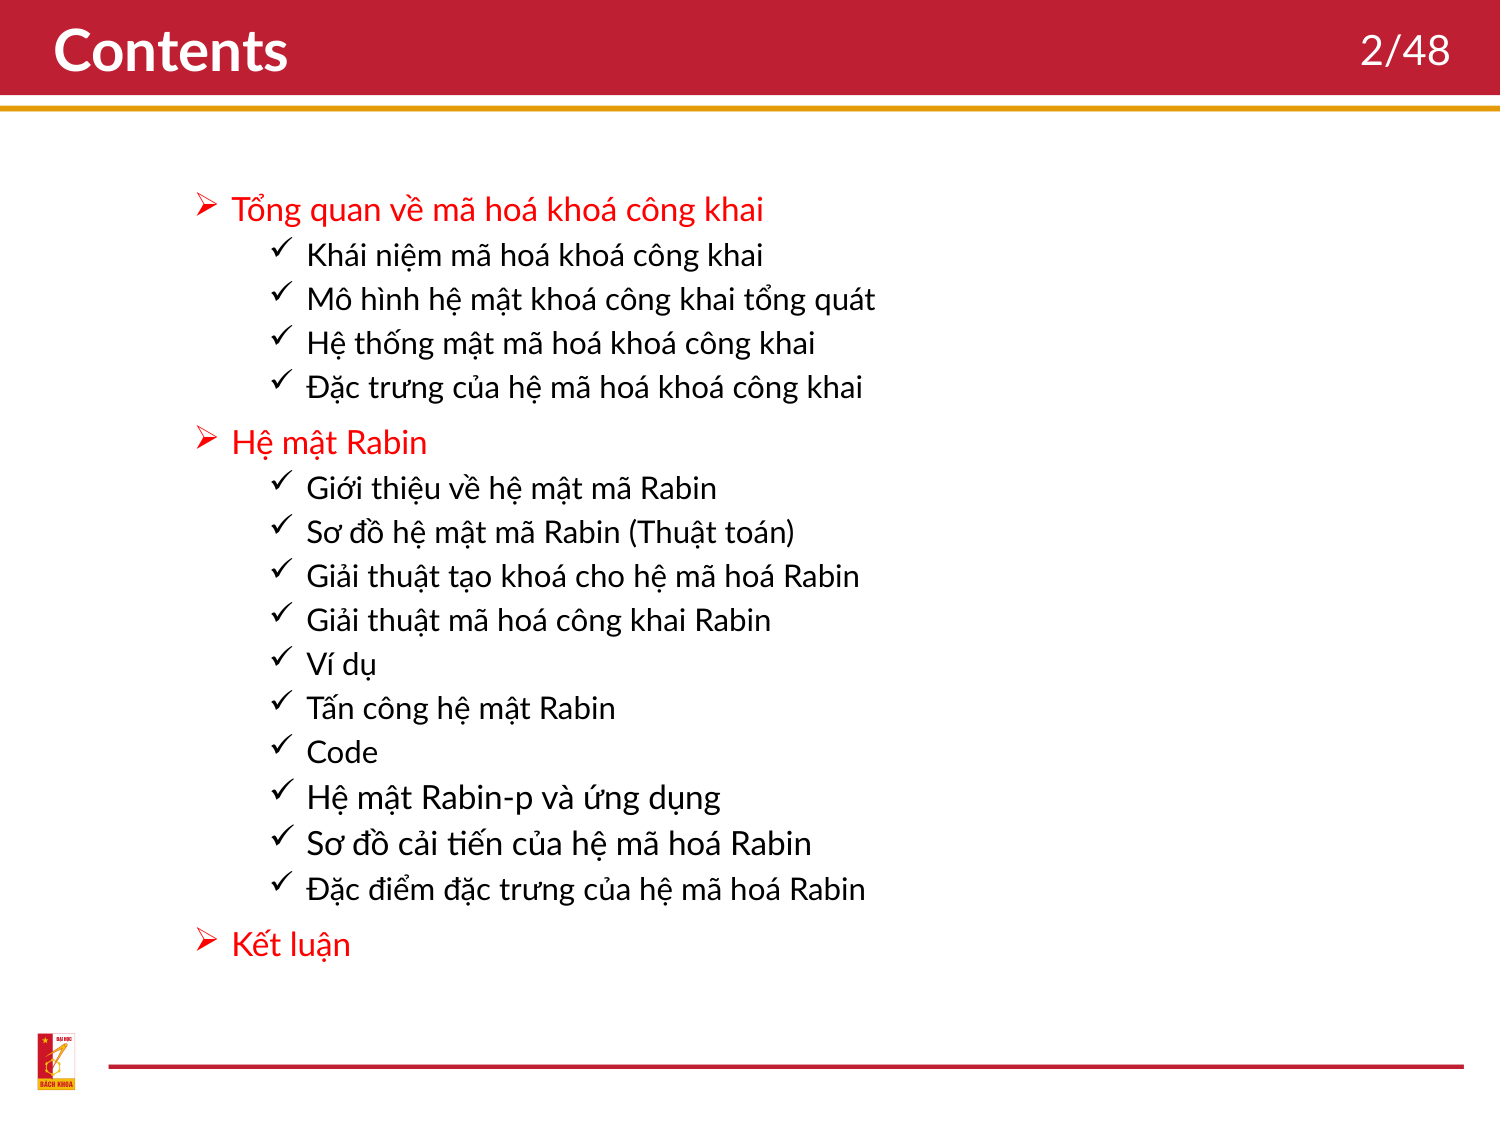

# Contents
2/48
Tổng quan về mã hoá khoá công khai
Khái niệm mã hoá khoá công khai
Mô hình hệ mật khoá công khai tổng quát
Hệ thống mật mã hoá khoá công khai
Đặc trưng của hệ mã hoá khoá công khai
Hệ mật Rabin
Giới thiệu về hệ mật mã Rabin
Sơ đồ hệ mật mã Rabin (Thuật toán)
Giải thuật tạo khoá cho hệ mã hoá Rabin
Giải thuật mã hoá công khai Rabin
Ví dụ
Tấn công hệ mật Rabin
Code
Hệ mật Rabin-p và ứng dụng
Sơ đồ cải tiến của hệ mã hoá Rabin
Đặc điểm đặc trưng của hệ mã hoá Rabin
Kết luận